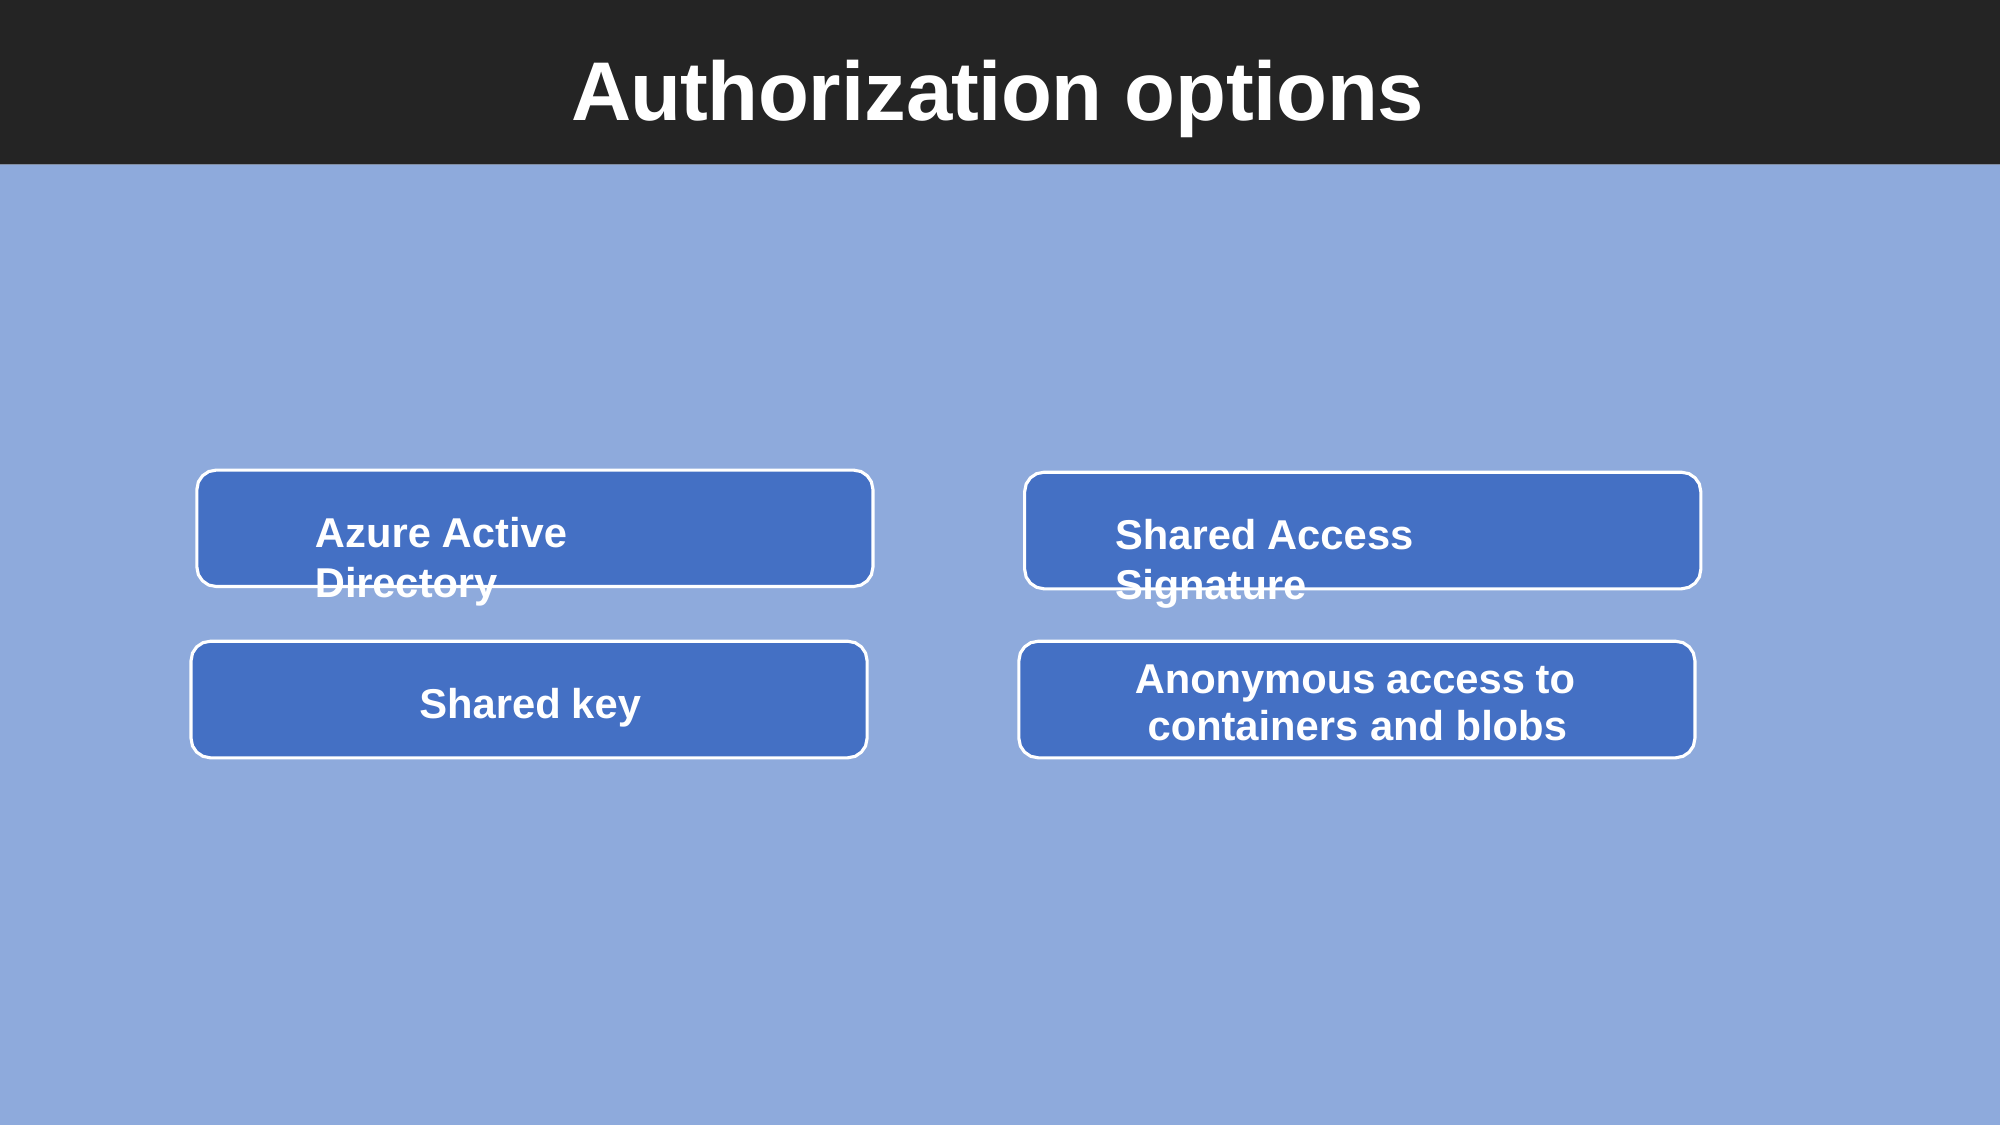

# Authorization options

Azure Active Directory
Shared Access Signature

Anonymous access to
containers and blobs
Shared key